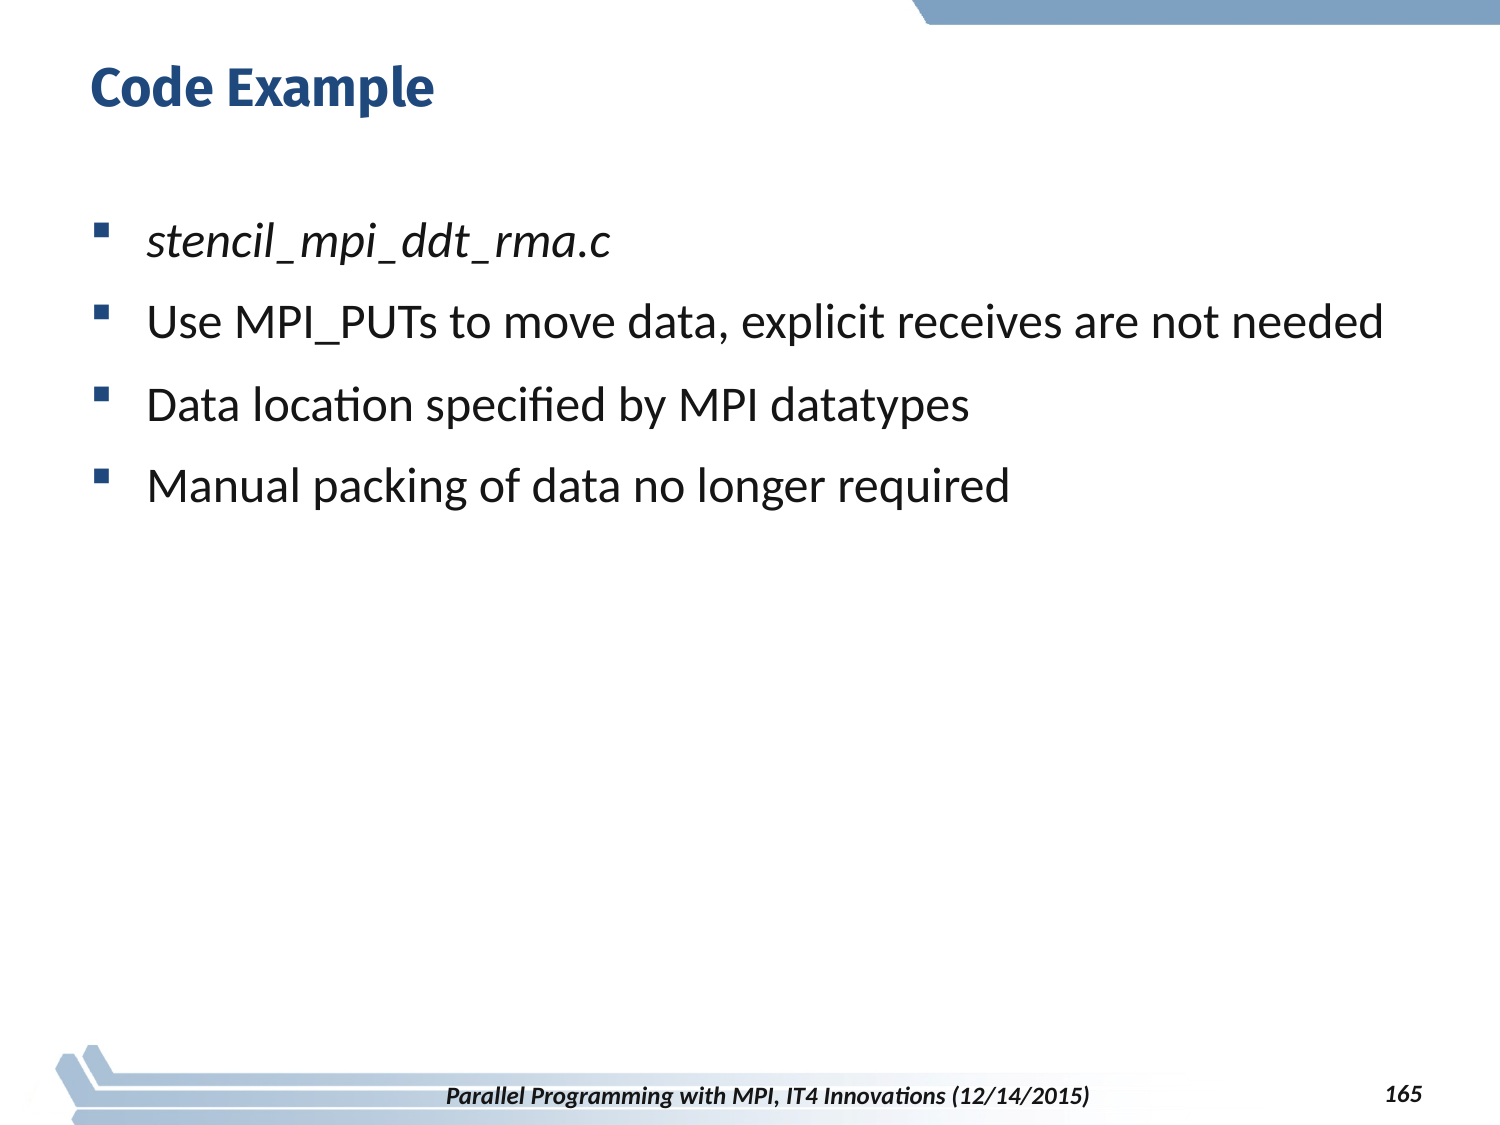

# Code Example
stencil_mpi_ddt_rma.c
Use MPI_PUTs to move data, explicit receives are not needed
Data location specified by MPI datatypes
Manual packing of data no longer required
165
Parallel Programming with MPI, IT4 Innovations (12/14/2015)